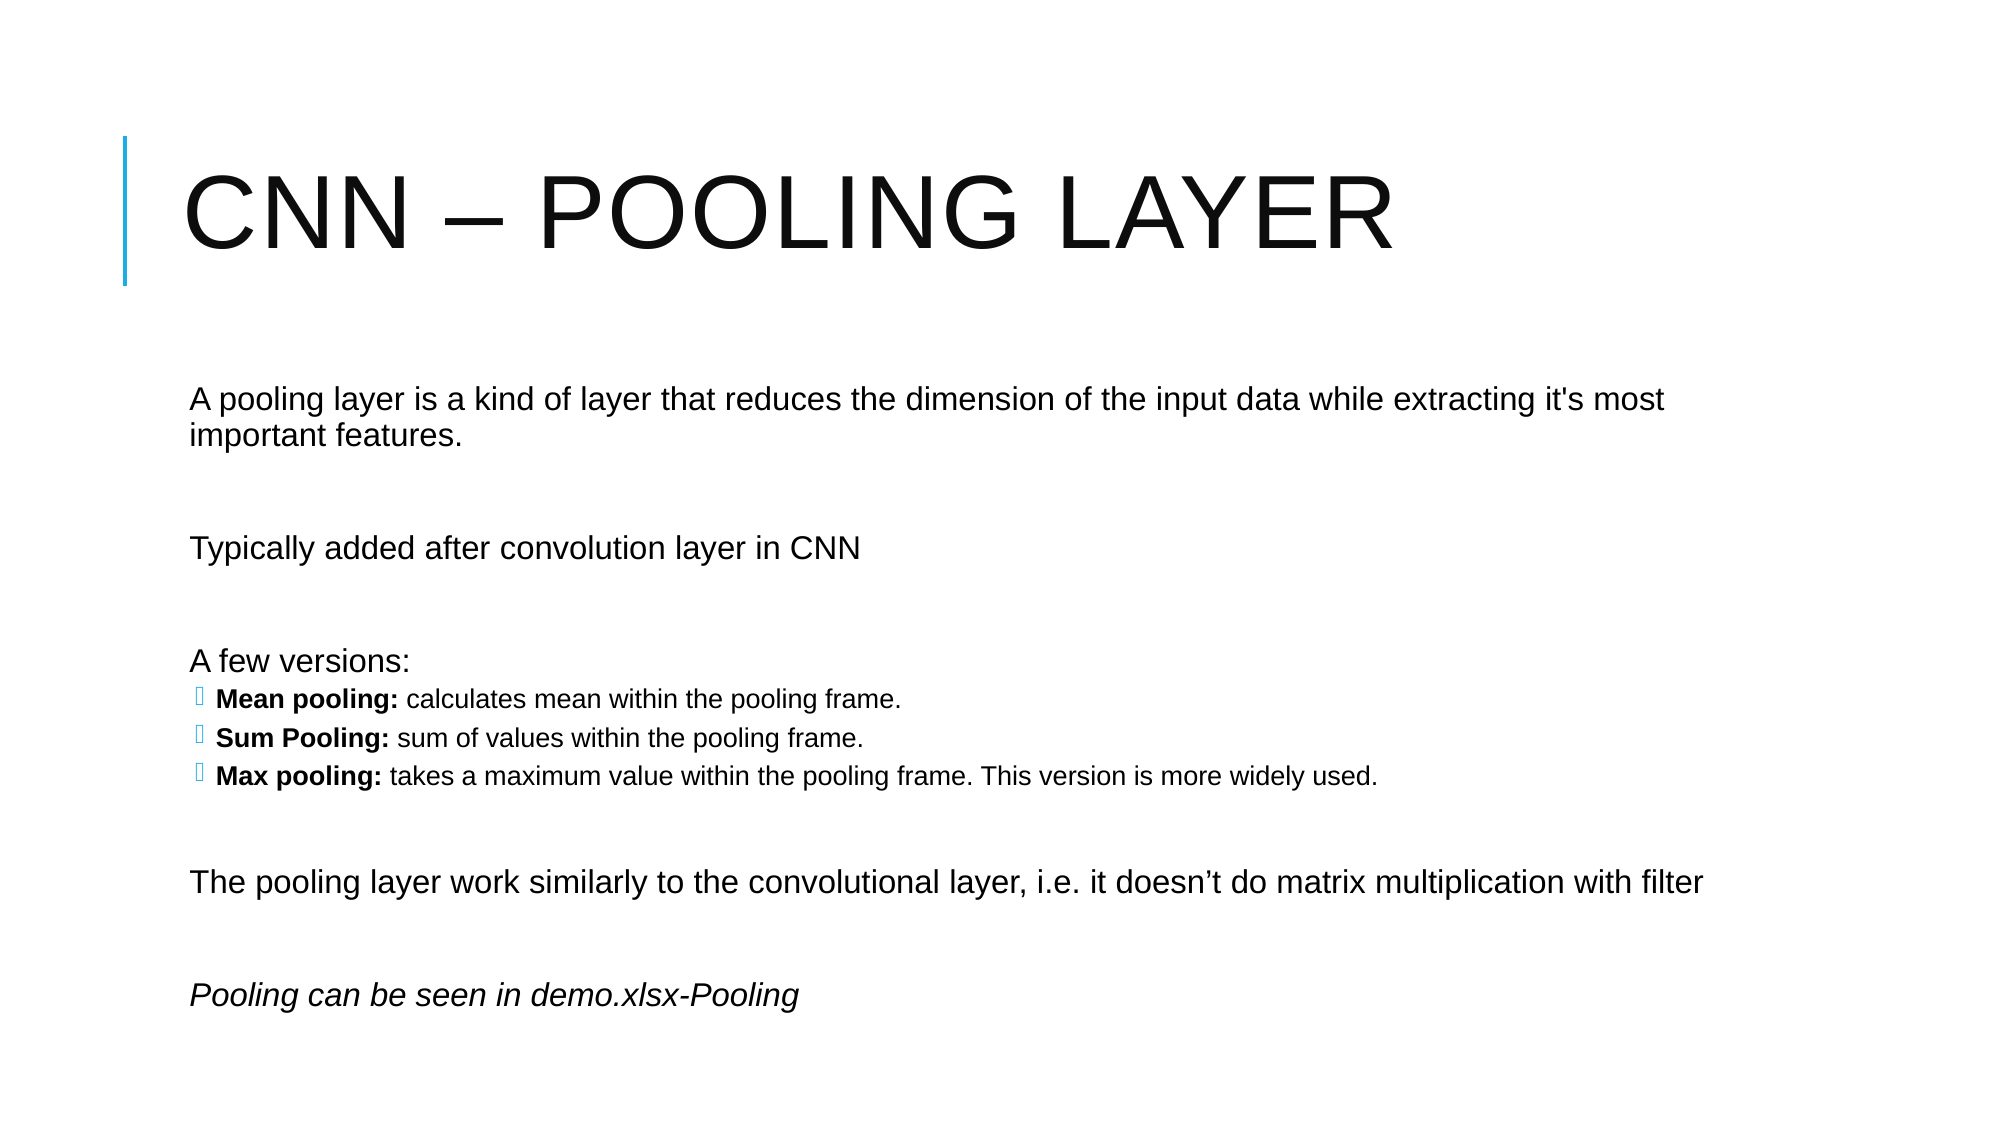

# CNN – Pooling layer
A pooling layer is a kind of layer that reduces the dimension of the input data while extracting it's most important features.

Typically added after convolution layer in CNN

A few versions:
Mean pooling: calculates mean within the pooling frame.
Sum Pooling: sum of values within the pooling frame.
Max pooling: takes a maximum value within the pooling frame. This version is more widely used.

The pooling layer work similarly to the convolutional layer, i.e. it doesn’t do matrix multiplication with filter

Pooling can be seen in demo.xlsx-Pooling